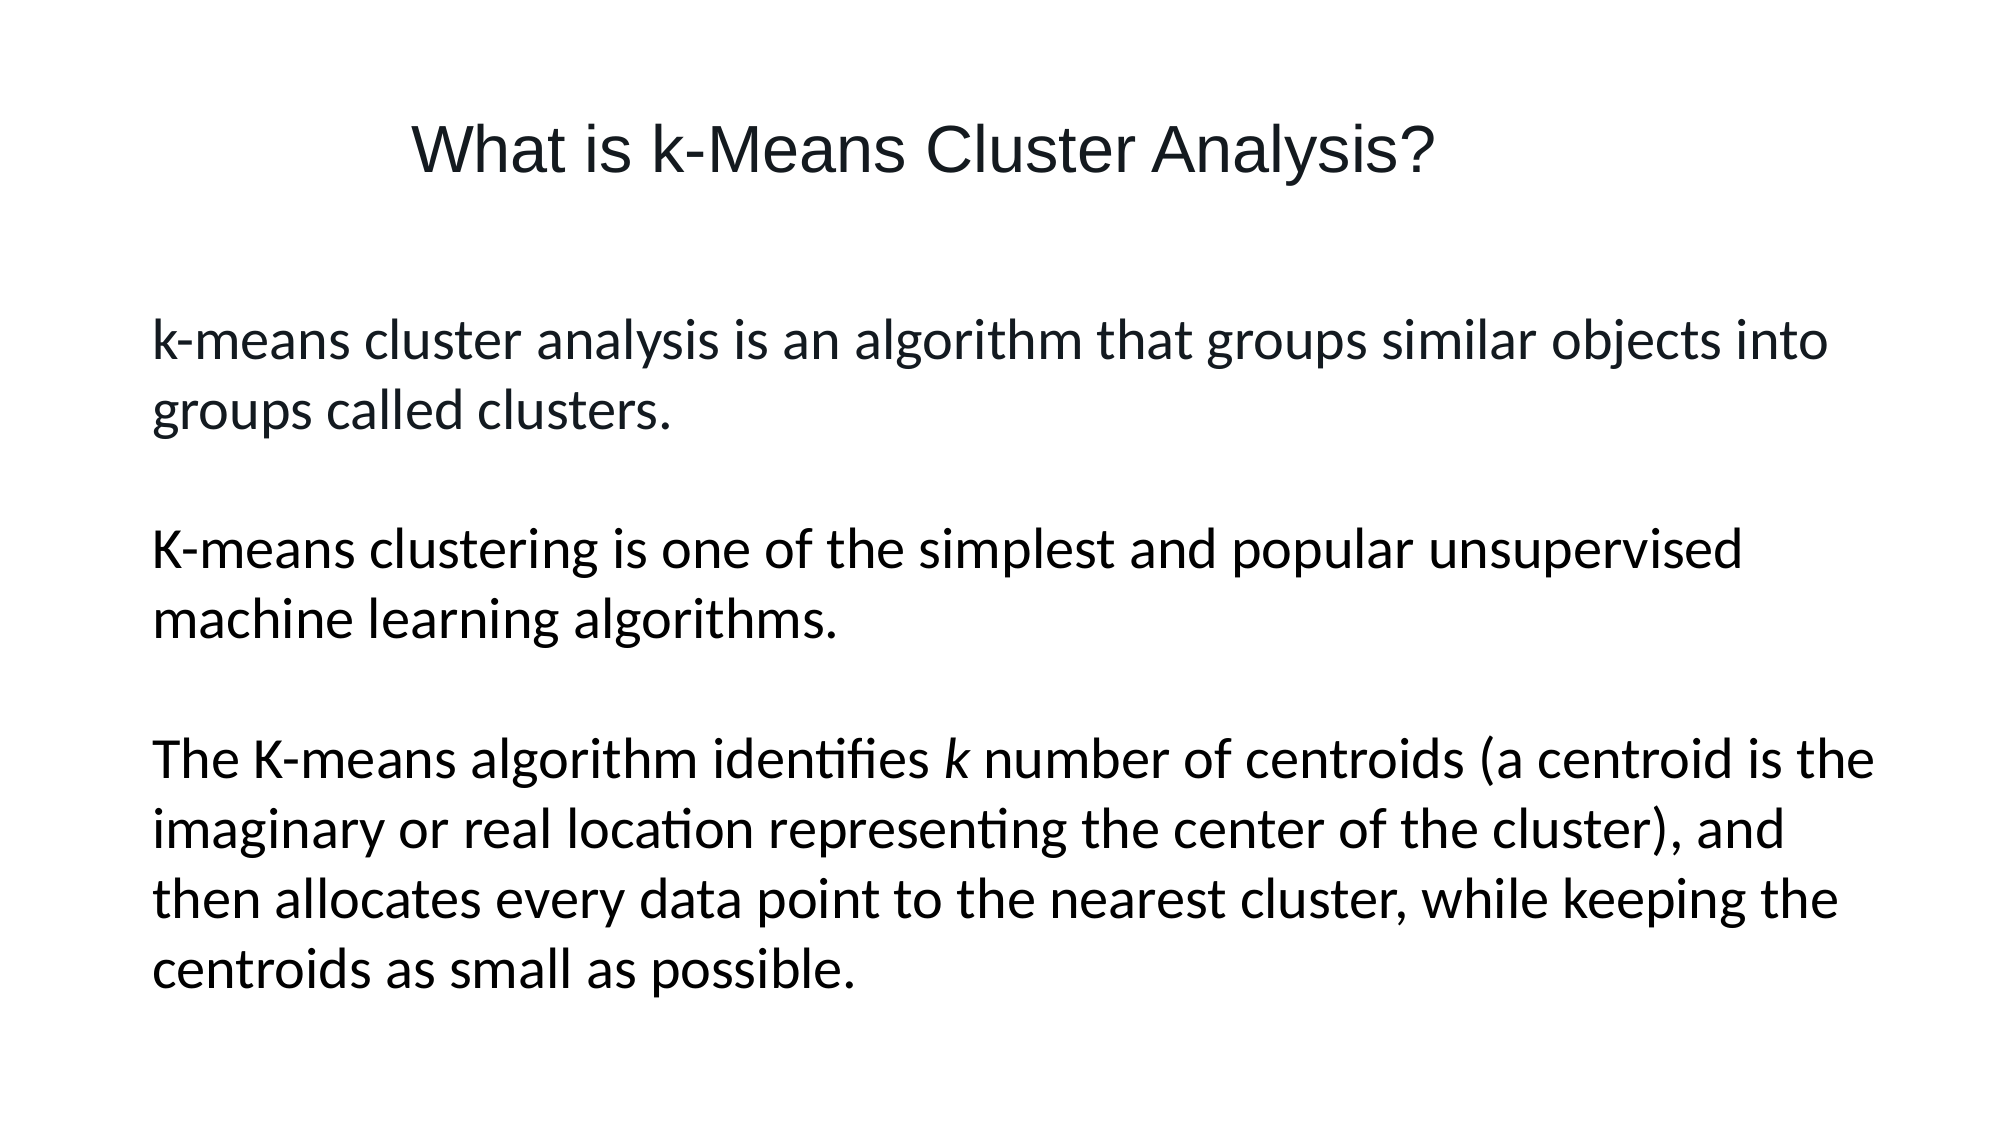

What is k-Means Cluster Analysis?
k-means cluster analysis is an algorithm that groups similar objects into groups called clusters.

K-means clustering is one of the simplest and popular unsupervised machine learning algorithms.

The K-means algorithm identifies k number of centroids (a centroid is the imaginary or real location representing the center of the cluster), and then allocates every data point to the nearest cluster, while keeping the centroids as small as possible.